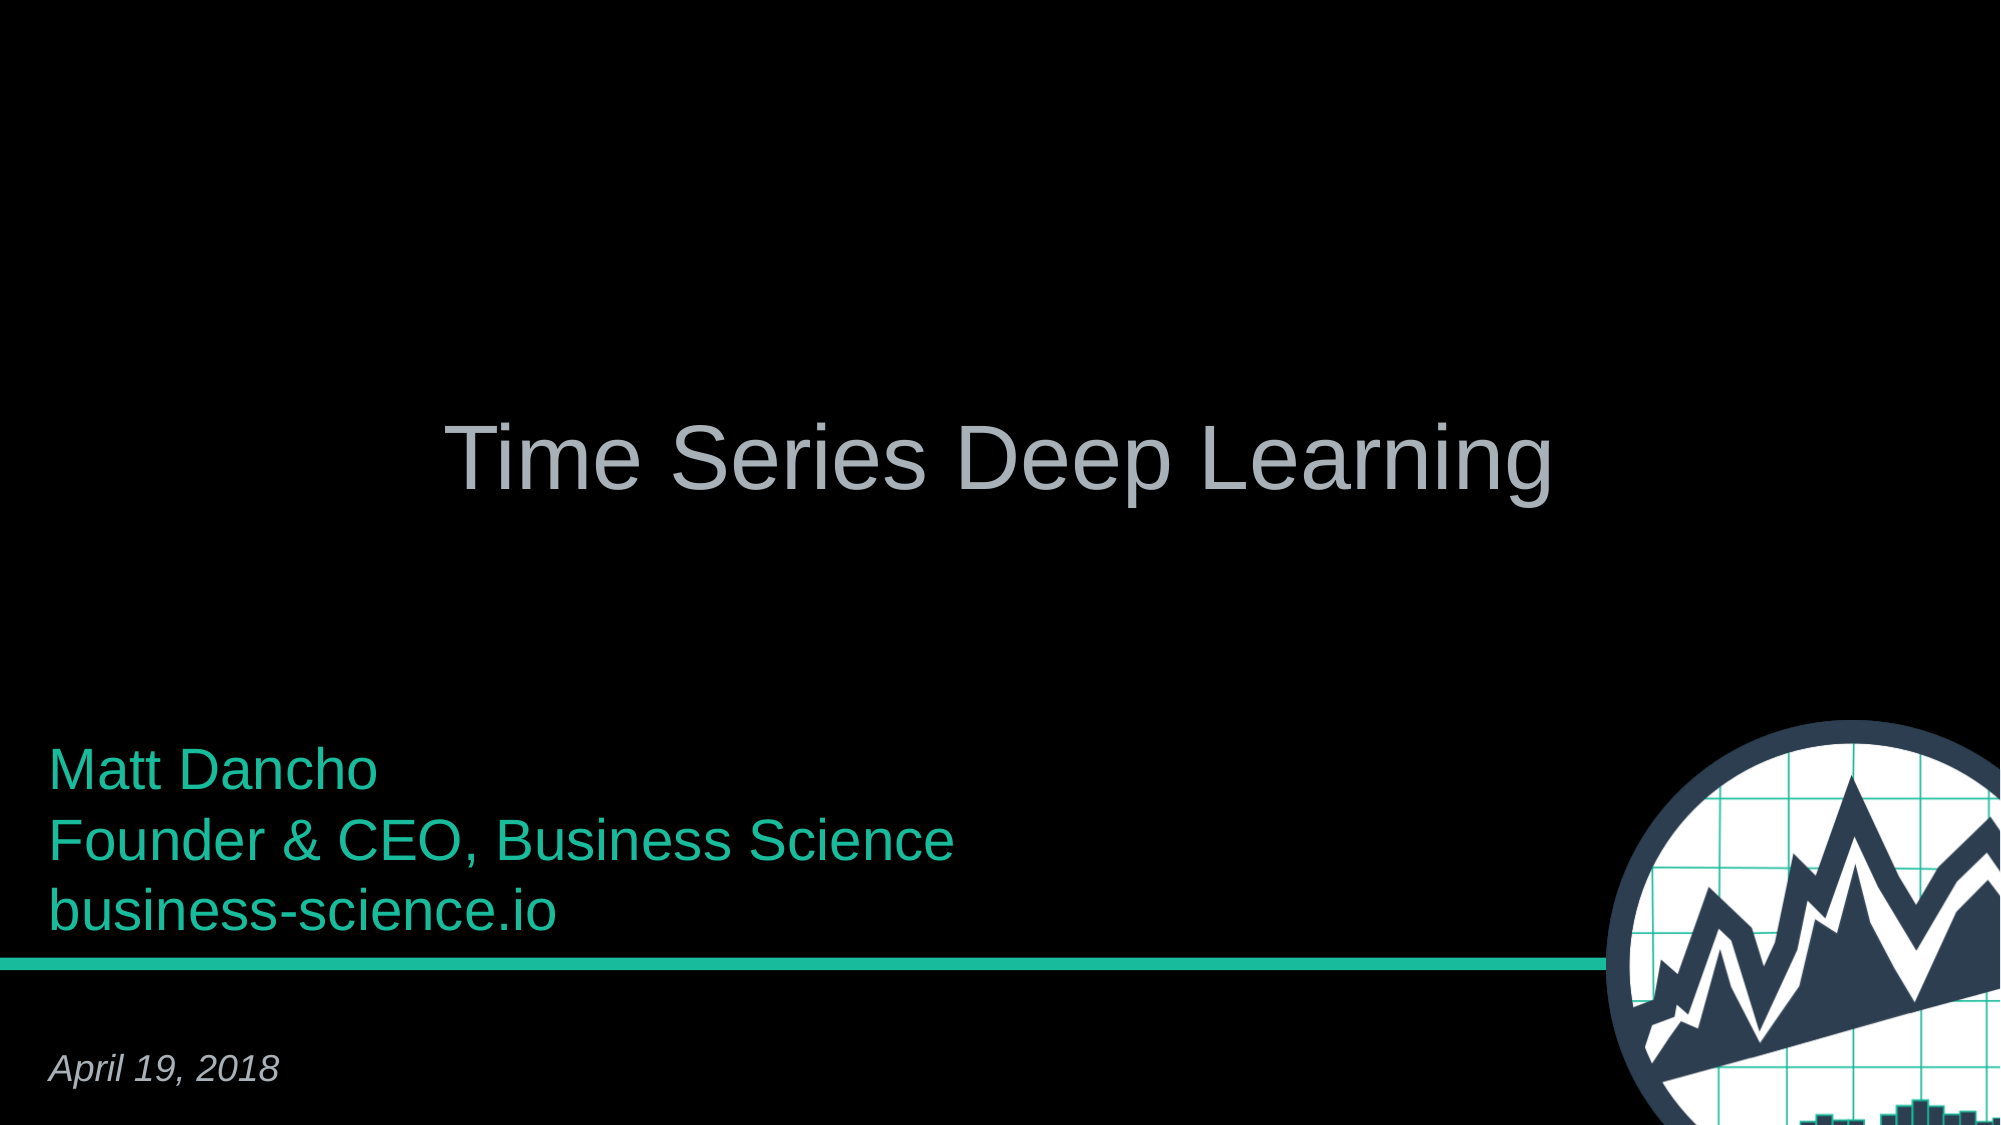

# Time Series Deep Learning
Matt Dancho
Founder & CEO, Business Science
business-science.io
April 19, 2018